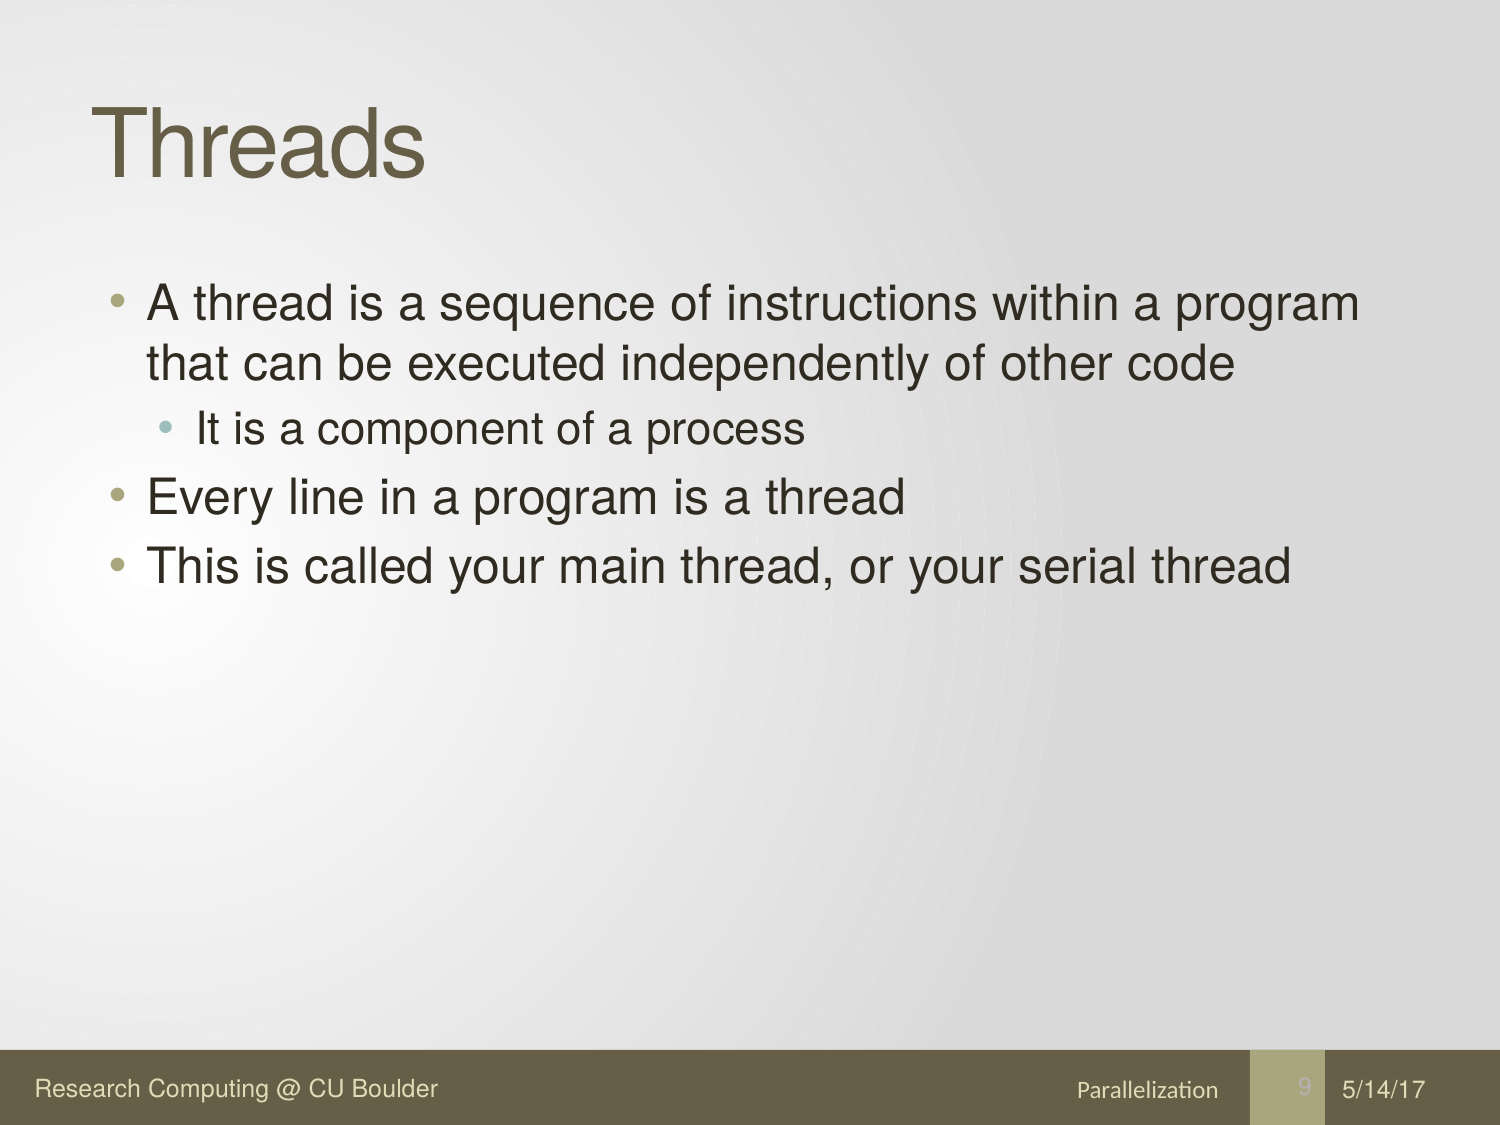

# Threads
A thread is a sequence of instructions within a program that can be executed independently of other code
It is a component of a process
Every line in a program is a thread
This is called your main thread, or your serial thread

Parallelization
5/14/17
9